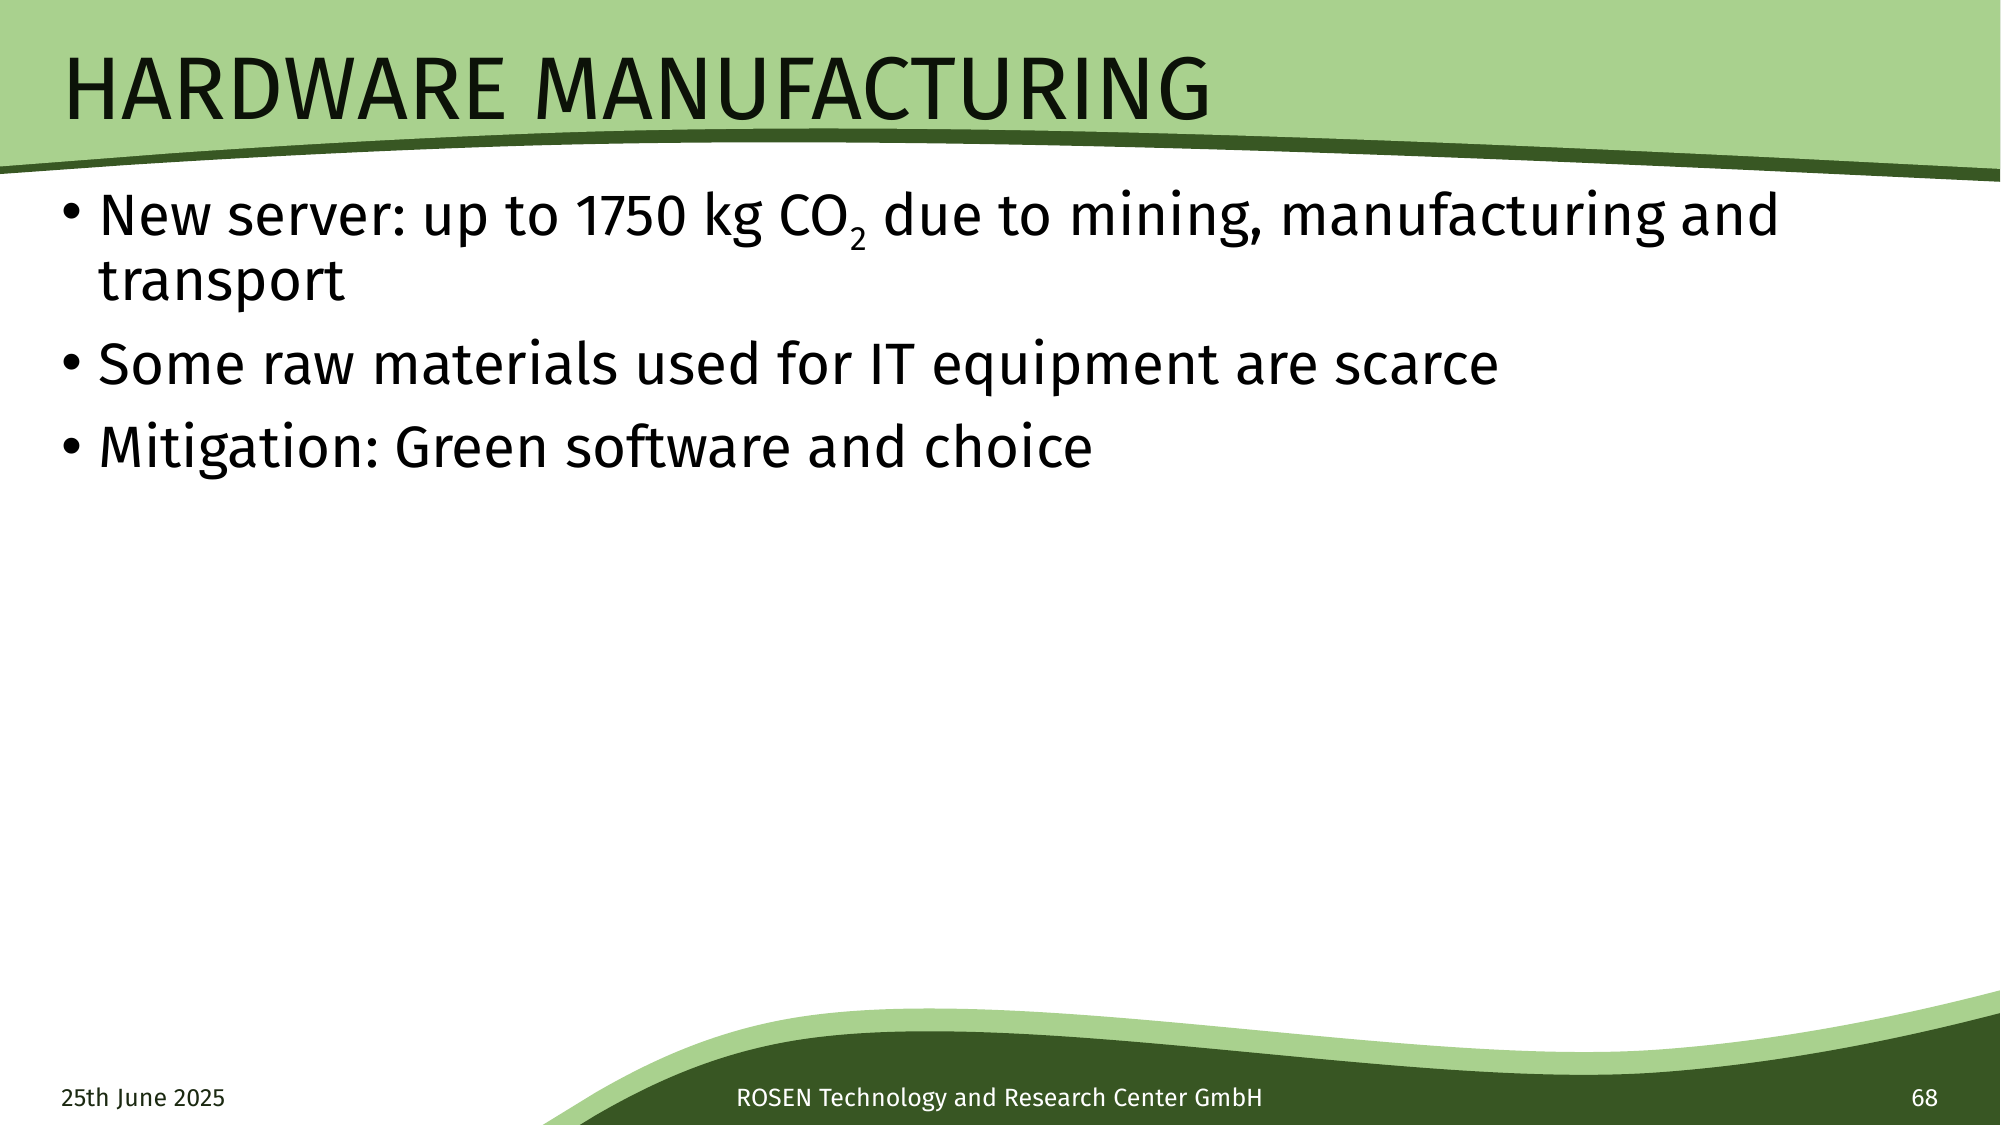

# Hardware Manufacturing
New server: up to 1750 kg CO2 due to mining, manufacturing and transport
Some raw materials used for IT equipment are scarce
Mitigation: Green software and choice
25th June 2025
ROSEN Technology and Research Center GmbH
68